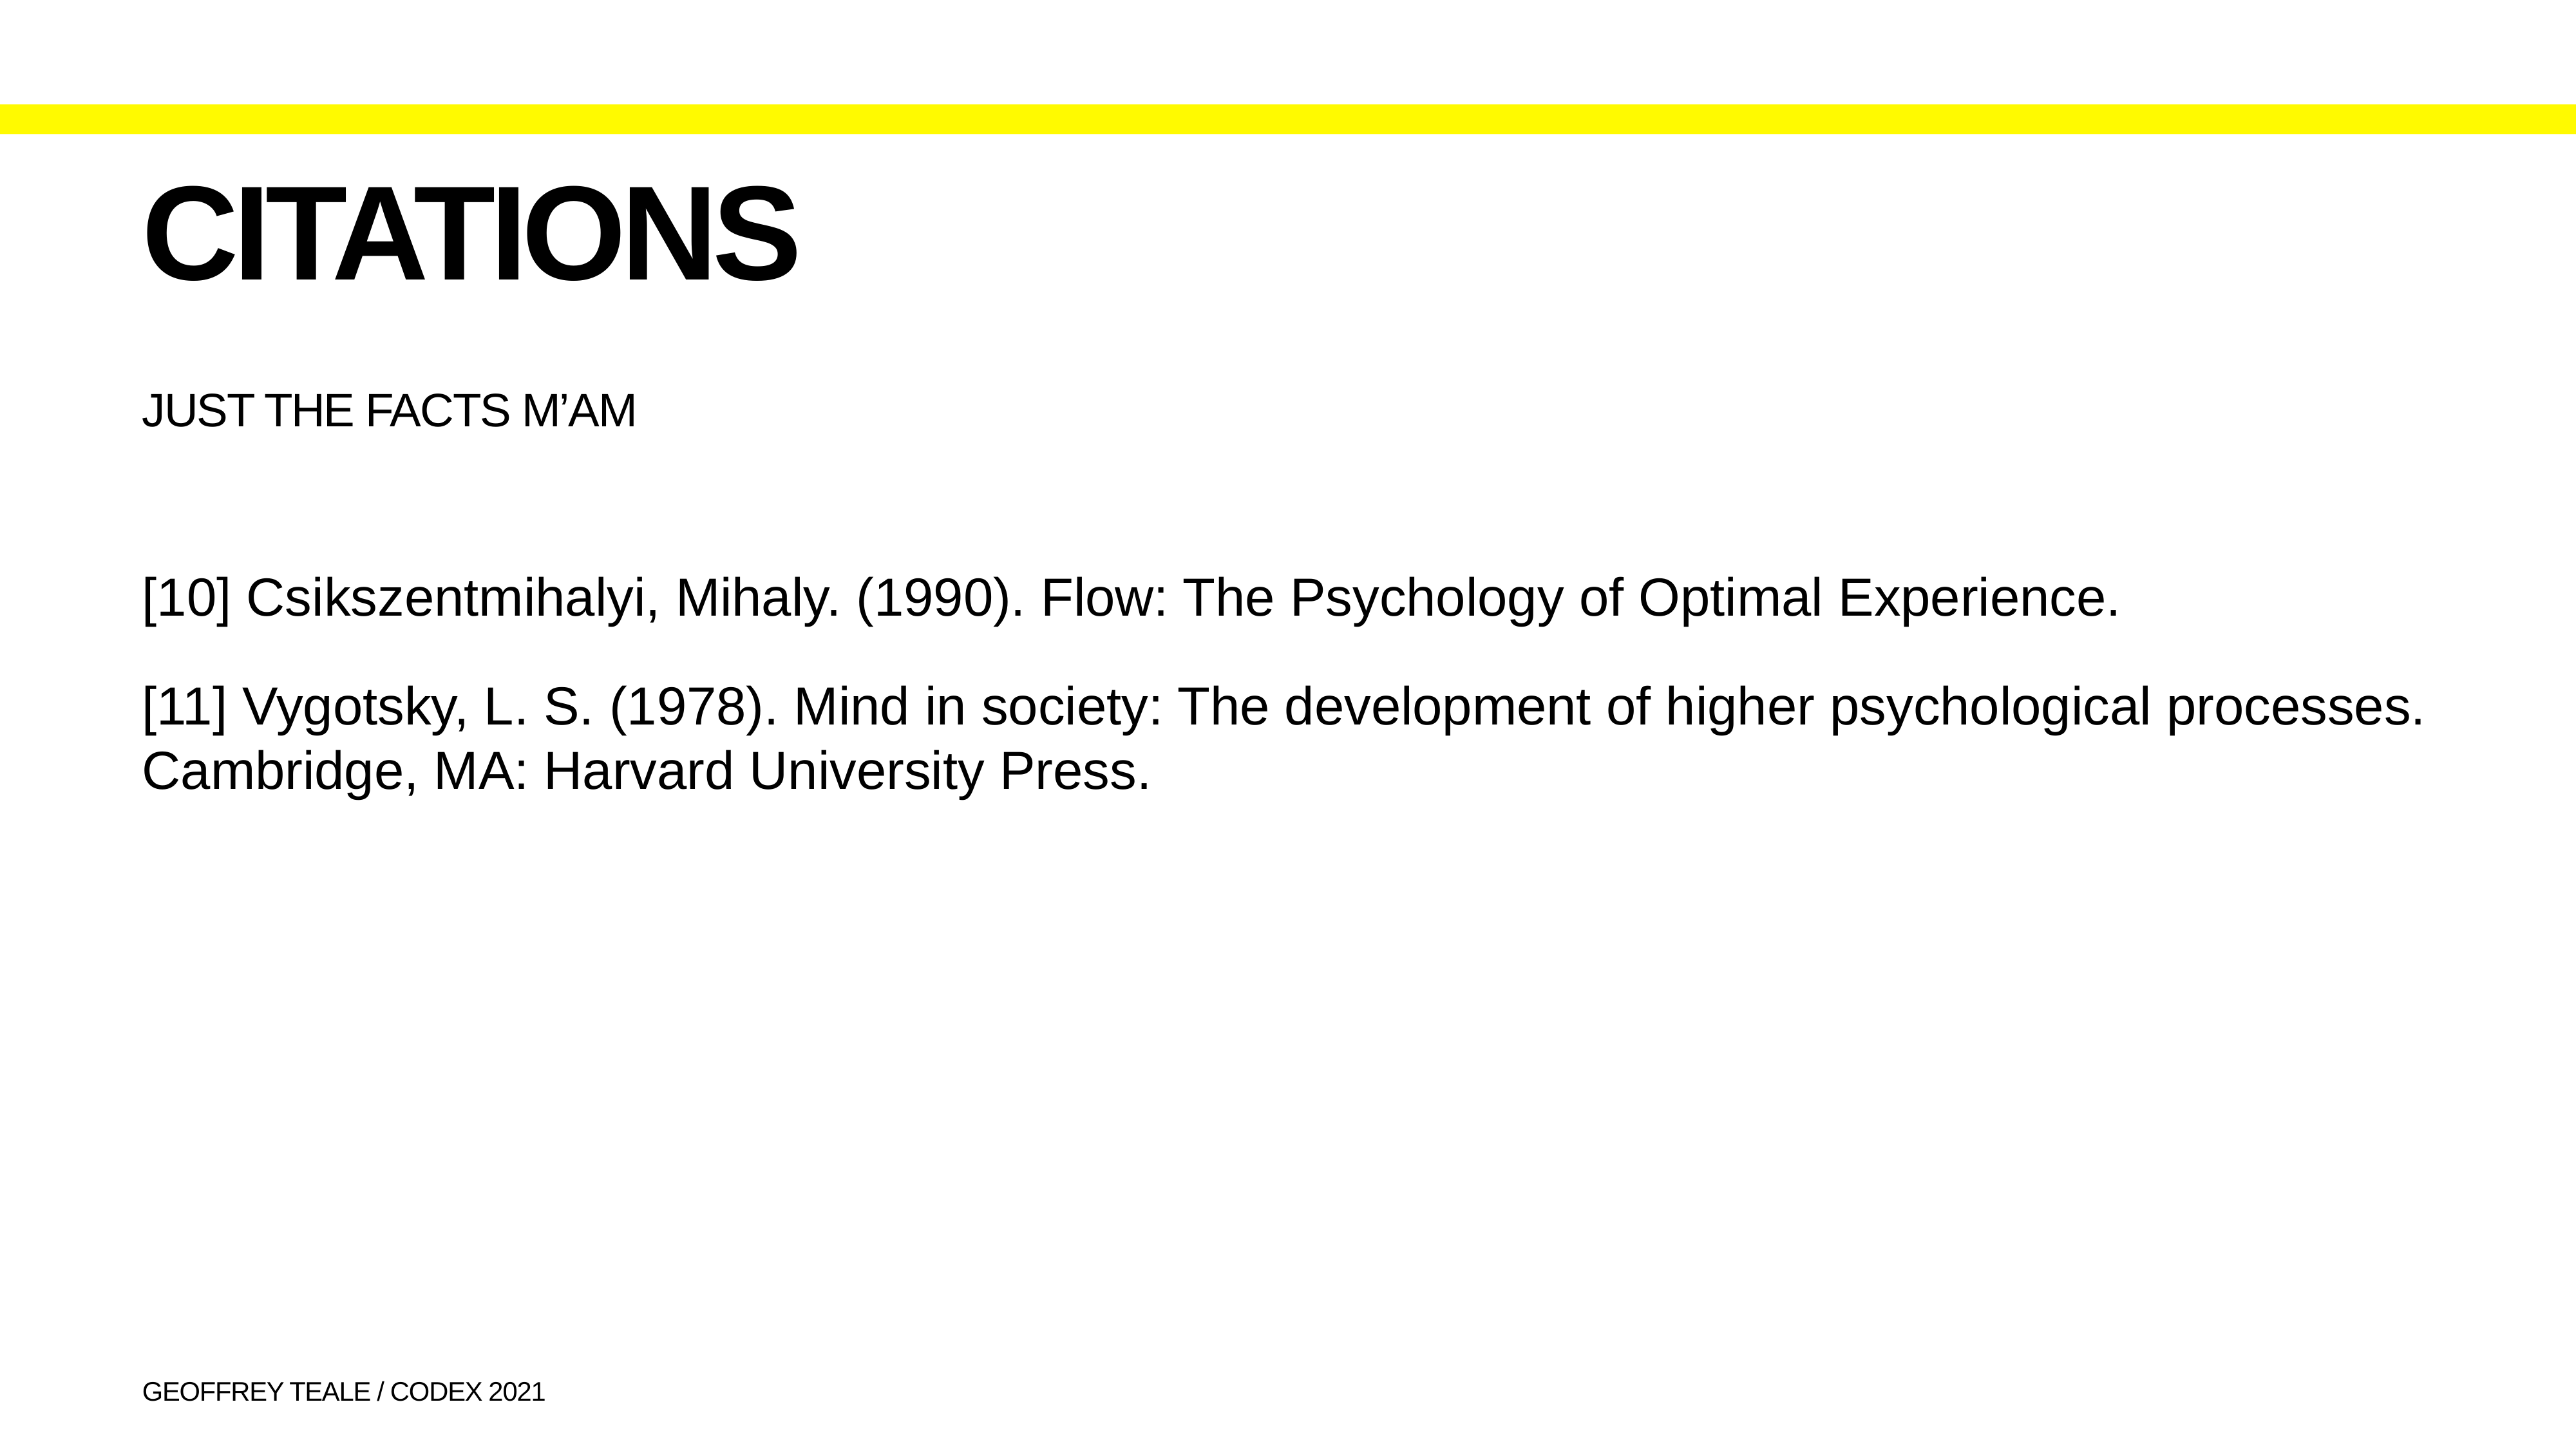

# Citations
Just the facts M’am
[10] Csikszentmihalyi, Mihaly. (1990). Flow: The Psychology of Optimal Experience.
[11] Vygotsky, L. S. (1978). Mind in society: The development of higher psychological processes. Cambridge, MA: Harvard University Press.
GEOFFREY TEALE / CODEX 2021